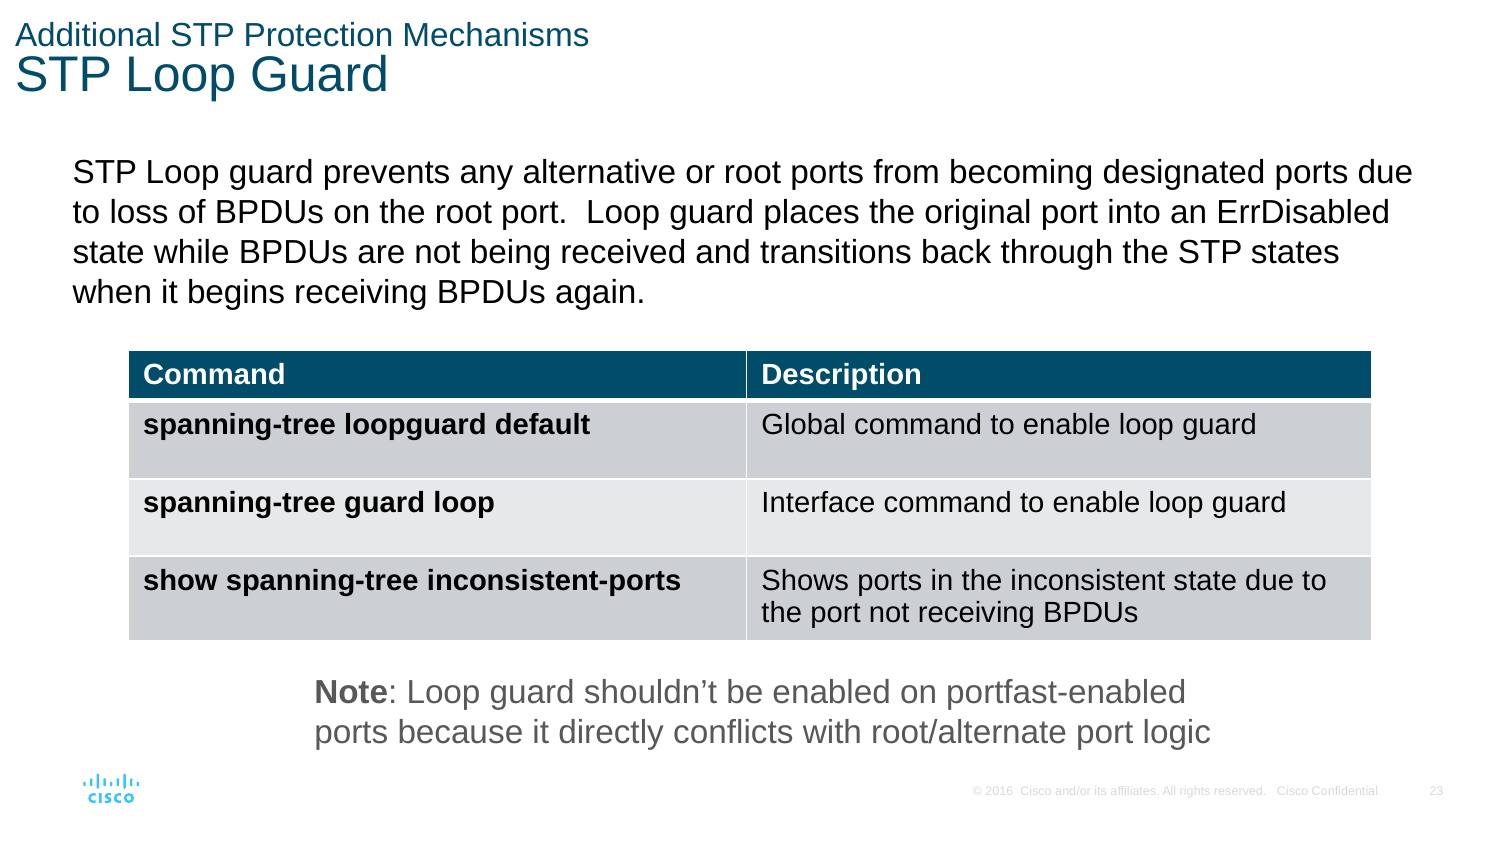

# Additional STP Protection Mechanisms STP Loop Guard
STP Loop guard prevents any alternative or root ports from becoming designated ports due to loss of BPDUs on the root port.  Loop guard places the original port into an ErrDisabled state while BPDUs are not being received and transitions back through the STP states when it begins receiving BPDUs again.
| Command | Description |
| --- | --- |
| spanning-tree loopguard default | Global command to enable loop guard |
| spanning-tree guard loop | Interface command to enable loop guard |
| show spanning-tree inconsistent-ports | Shows ports in the inconsistent state due to the port not receiving BPDUs |
Note: Loop guard shouldn’t be enabled on portfast-enabled ports because it directly conflicts with root/alternate port logic